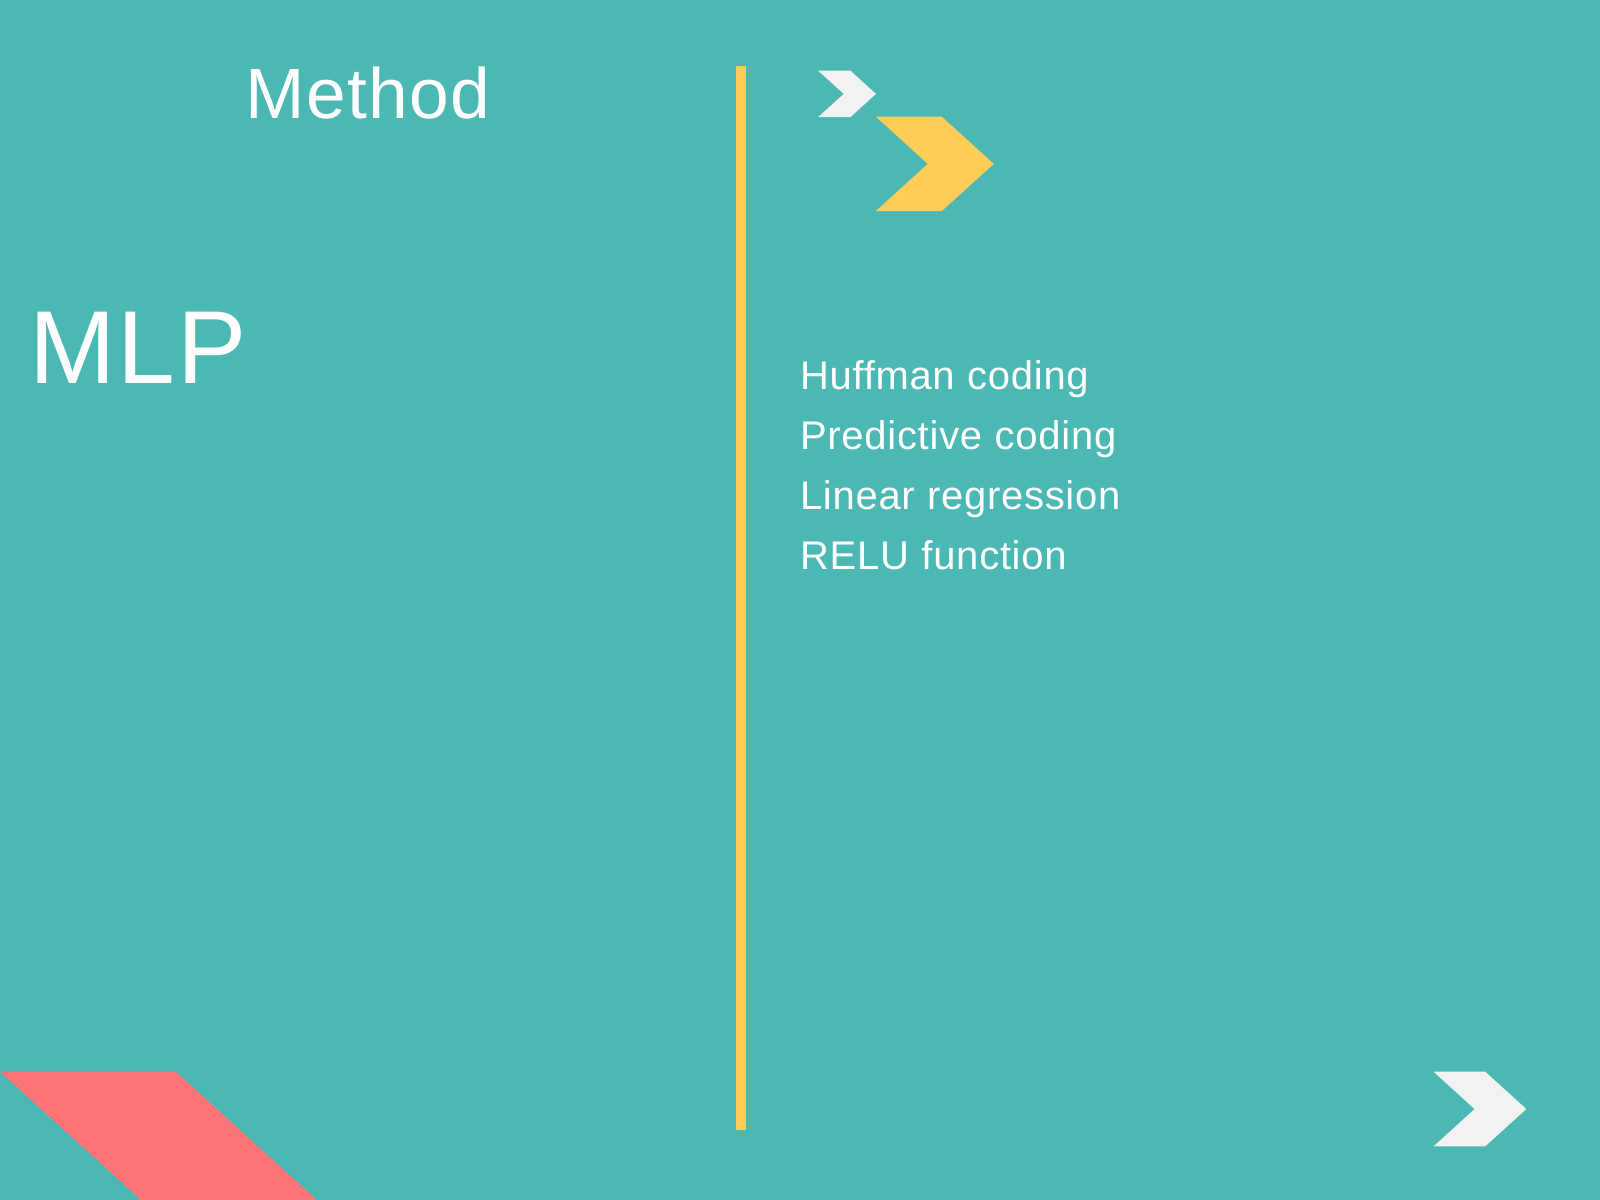

Method

Huffman coding
Predictive coding
Linear regression
RELU function

MLP